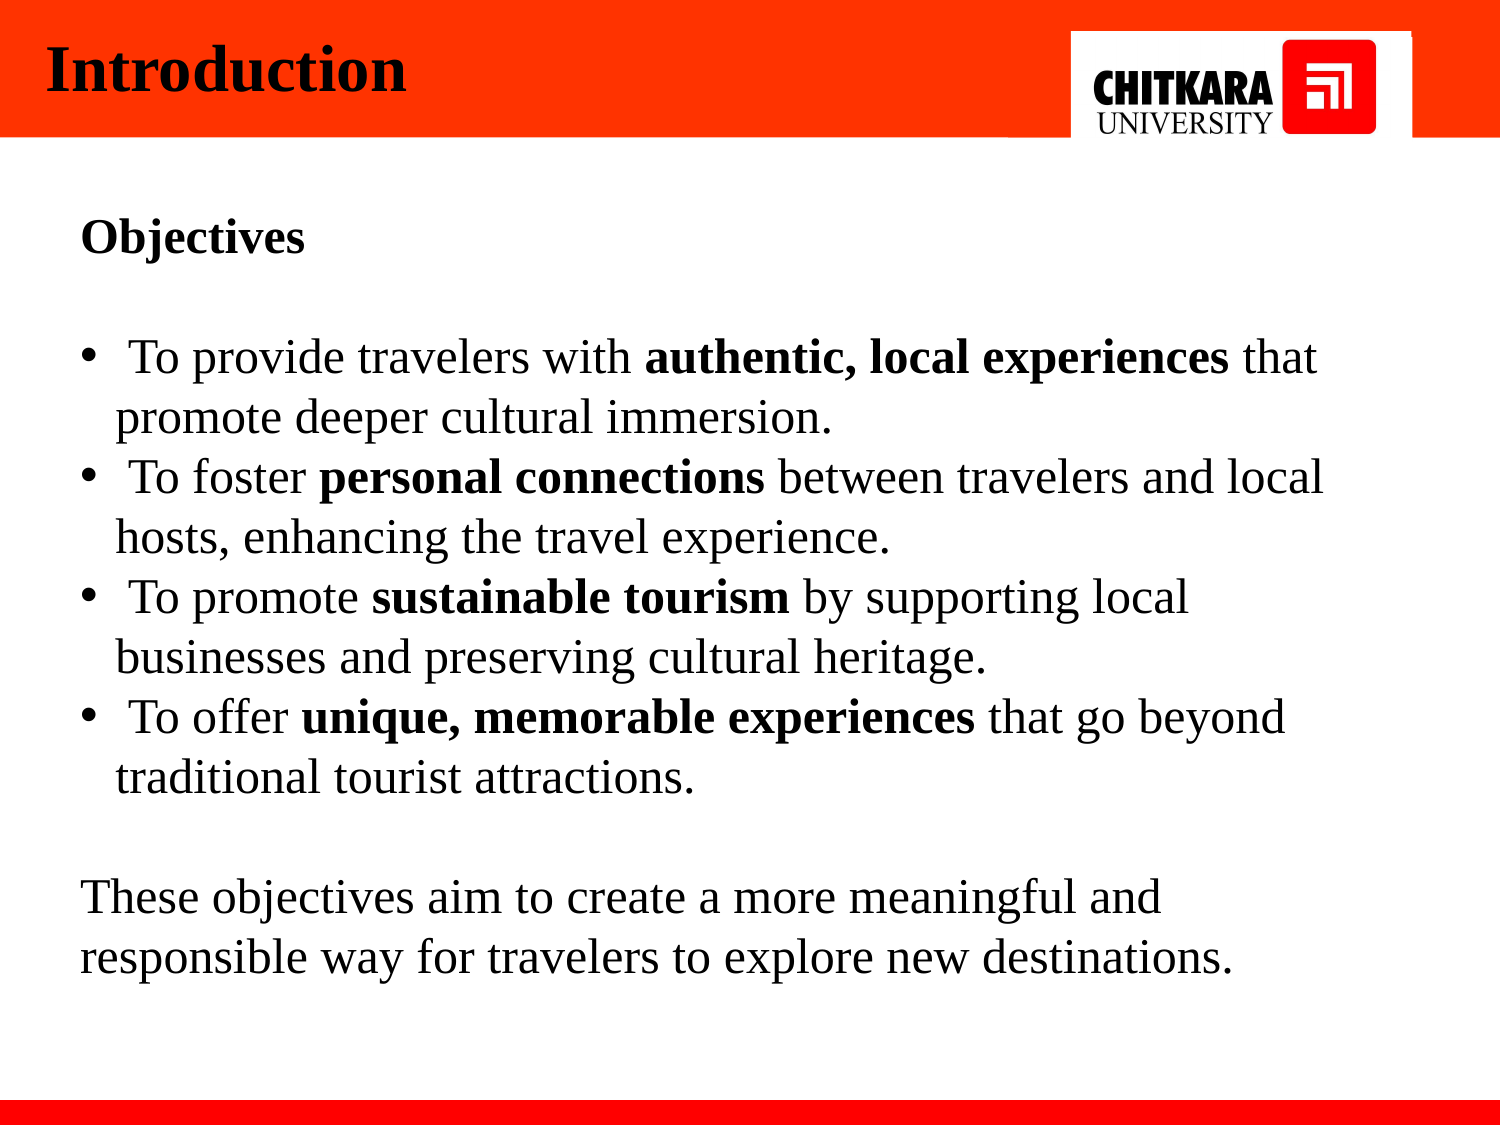

Introduction
Objectives

 To provide travelers with authentic, local experiences that promote deeper cultural immersion.
 To foster personal connections between travelers and local hosts, enhancing the travel experience.
 To promote sustainable tourism by supporting local businesses and preserving cultural heritage.
 To offer unique, memorable experiences that go beyond traditional tourist attractions.

These objectives aim to create a more meaningful and responsible way for travelers to explore new destinations.